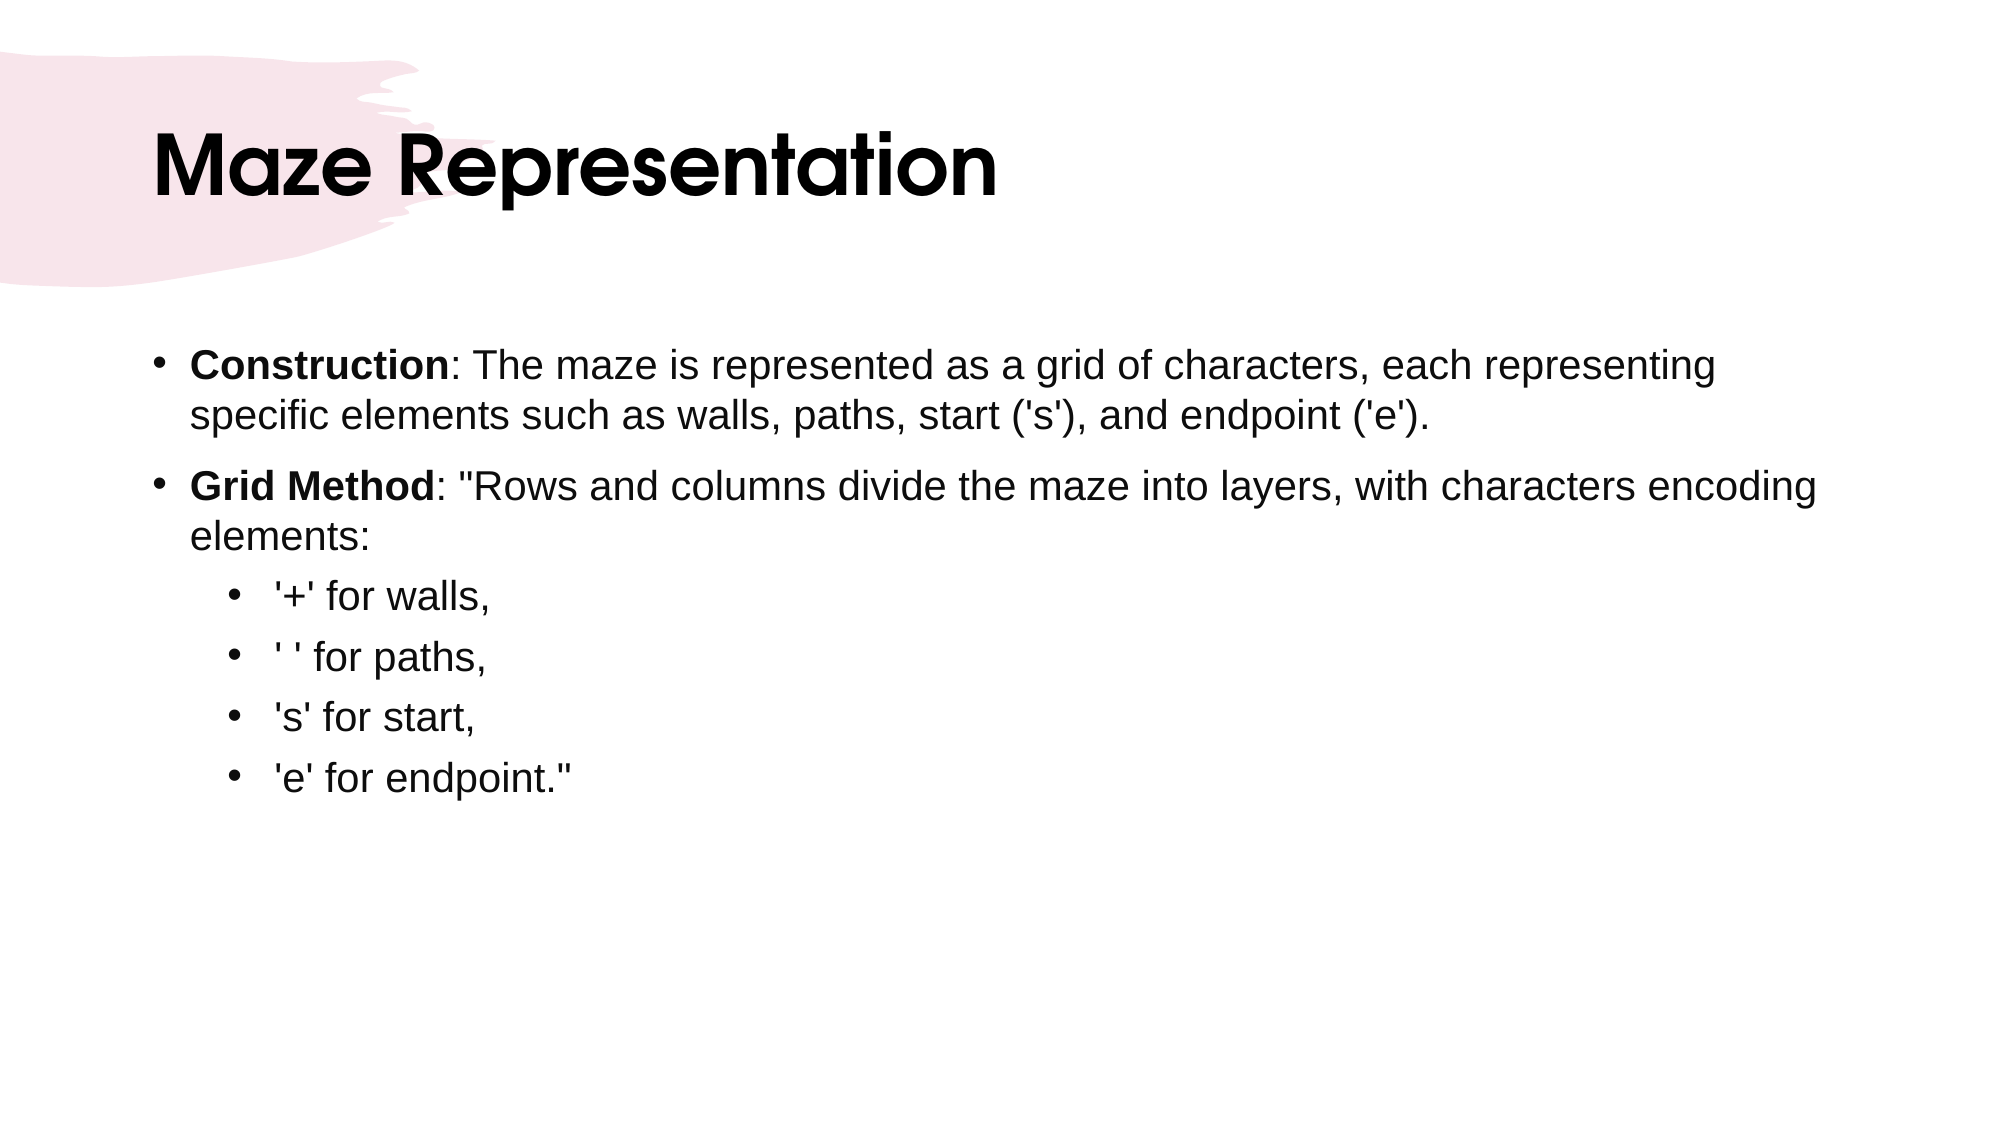

# Maze Representation
Construction: The maze is represented as a grid of characters, each representing specific elements such as walls, paths, start ('s'), and endpoint ('e').
Grid Method: "Rows and columns divide the maze into layers, with characters encoding elements:
'+' for walls,
' ' for paths,
's' for start,
'e' for endpoint."